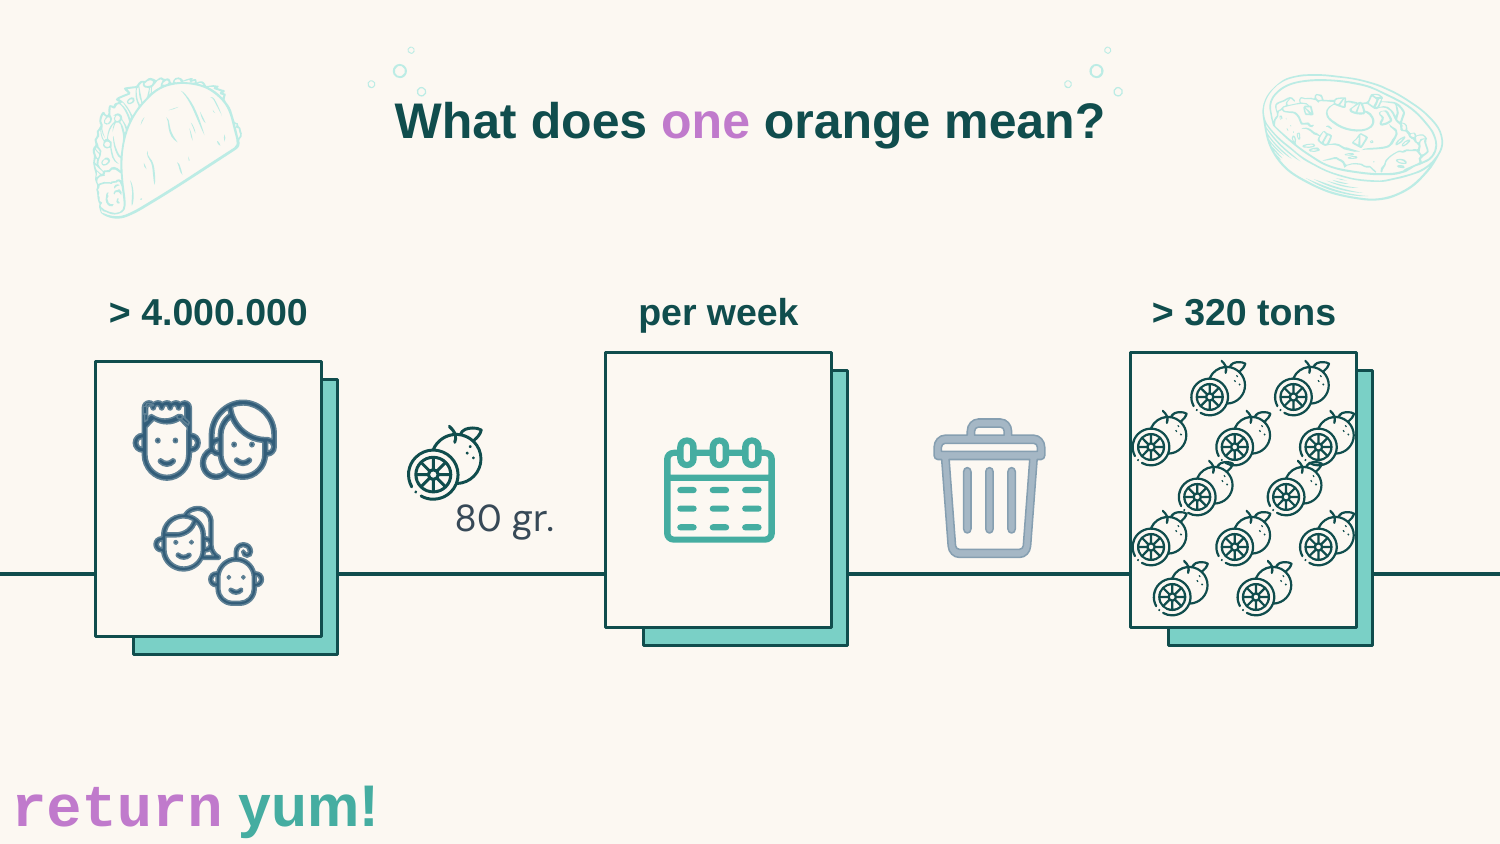

# What does one orange mean?
> 4.000.000
per week
> 320 tons

Mercury

 80 gr.

return yum!